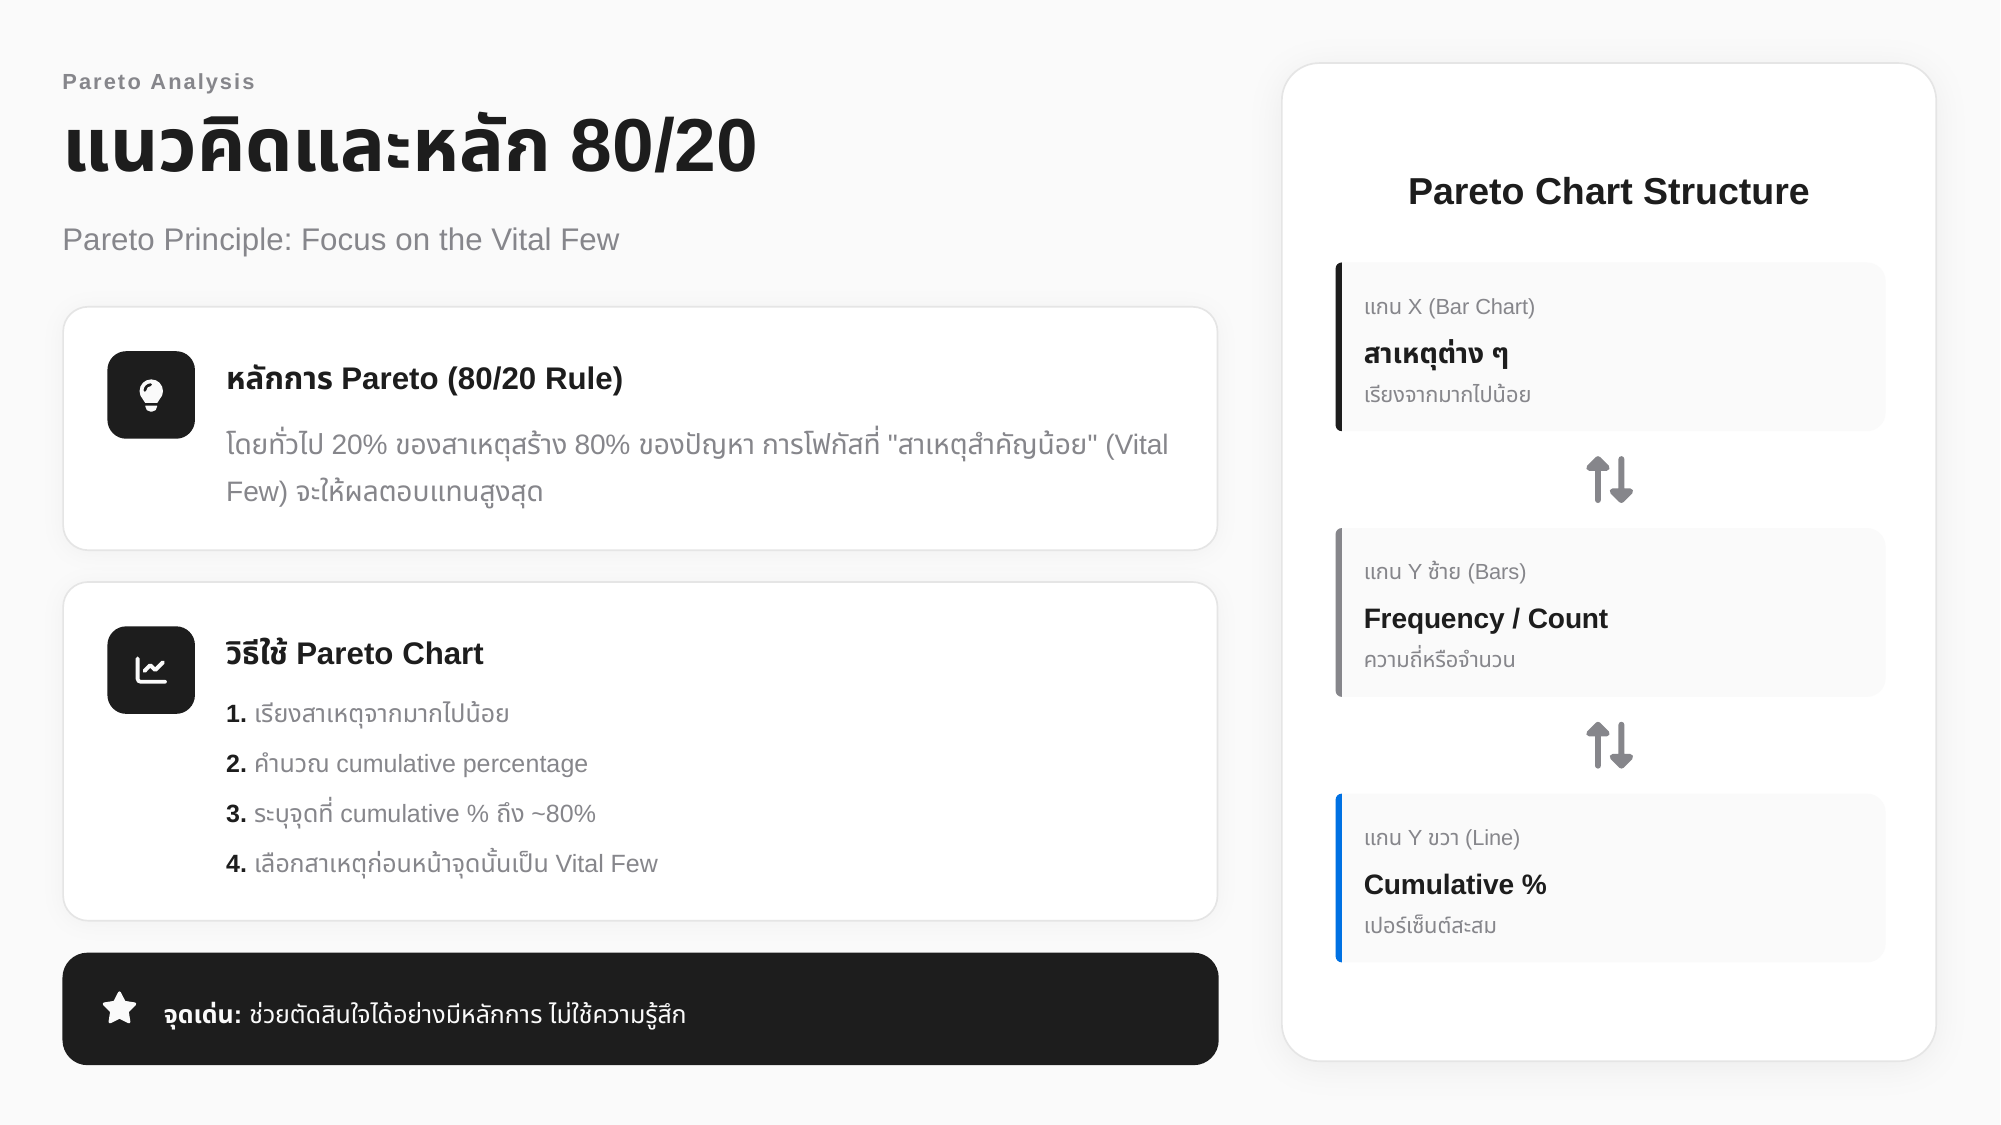

Pareto Analysis

แนวคิดและหลัก 80/20
Pareto Chart Structure
Pareto Principle: Focus on the Vital Few

แกน X (Bar Chart)

สาเหตุต่าง ๆ

หลักการ Pareto (80/20 Rule)
เรียงจากมากไปน้อย

โดยทั่วไป 20% ของสาเหตุสร้าง 80% ของปัญหา การโฟกัสที่ "สาเหตุสำคัญน้อย" (Vital Few) จะให้ผลตอบแทนสูงสุด

แกน Y ซ้าย (Bars)

Frequency / Count

วิธีใช้ Pareto Chart
ความถี่หรือจำนวน

1. เรียงสาเหตุจากมากไปน้อย

2. คำนวณ cumulative percentage
3. ระบุจุดที่ cumulative % ถึง ~80%

แกน Y ขวา (Line)
4. เลือกสาเหตุก่อนหน้าจุดนั้นเป็น Vital Few
Cumulative %
เปอร์เซ็นต์สะสม

จุดเด่น: ช่วยตัดสินใจได้อย่างมีหลักการ ไม่ใช้ความรู้สึก